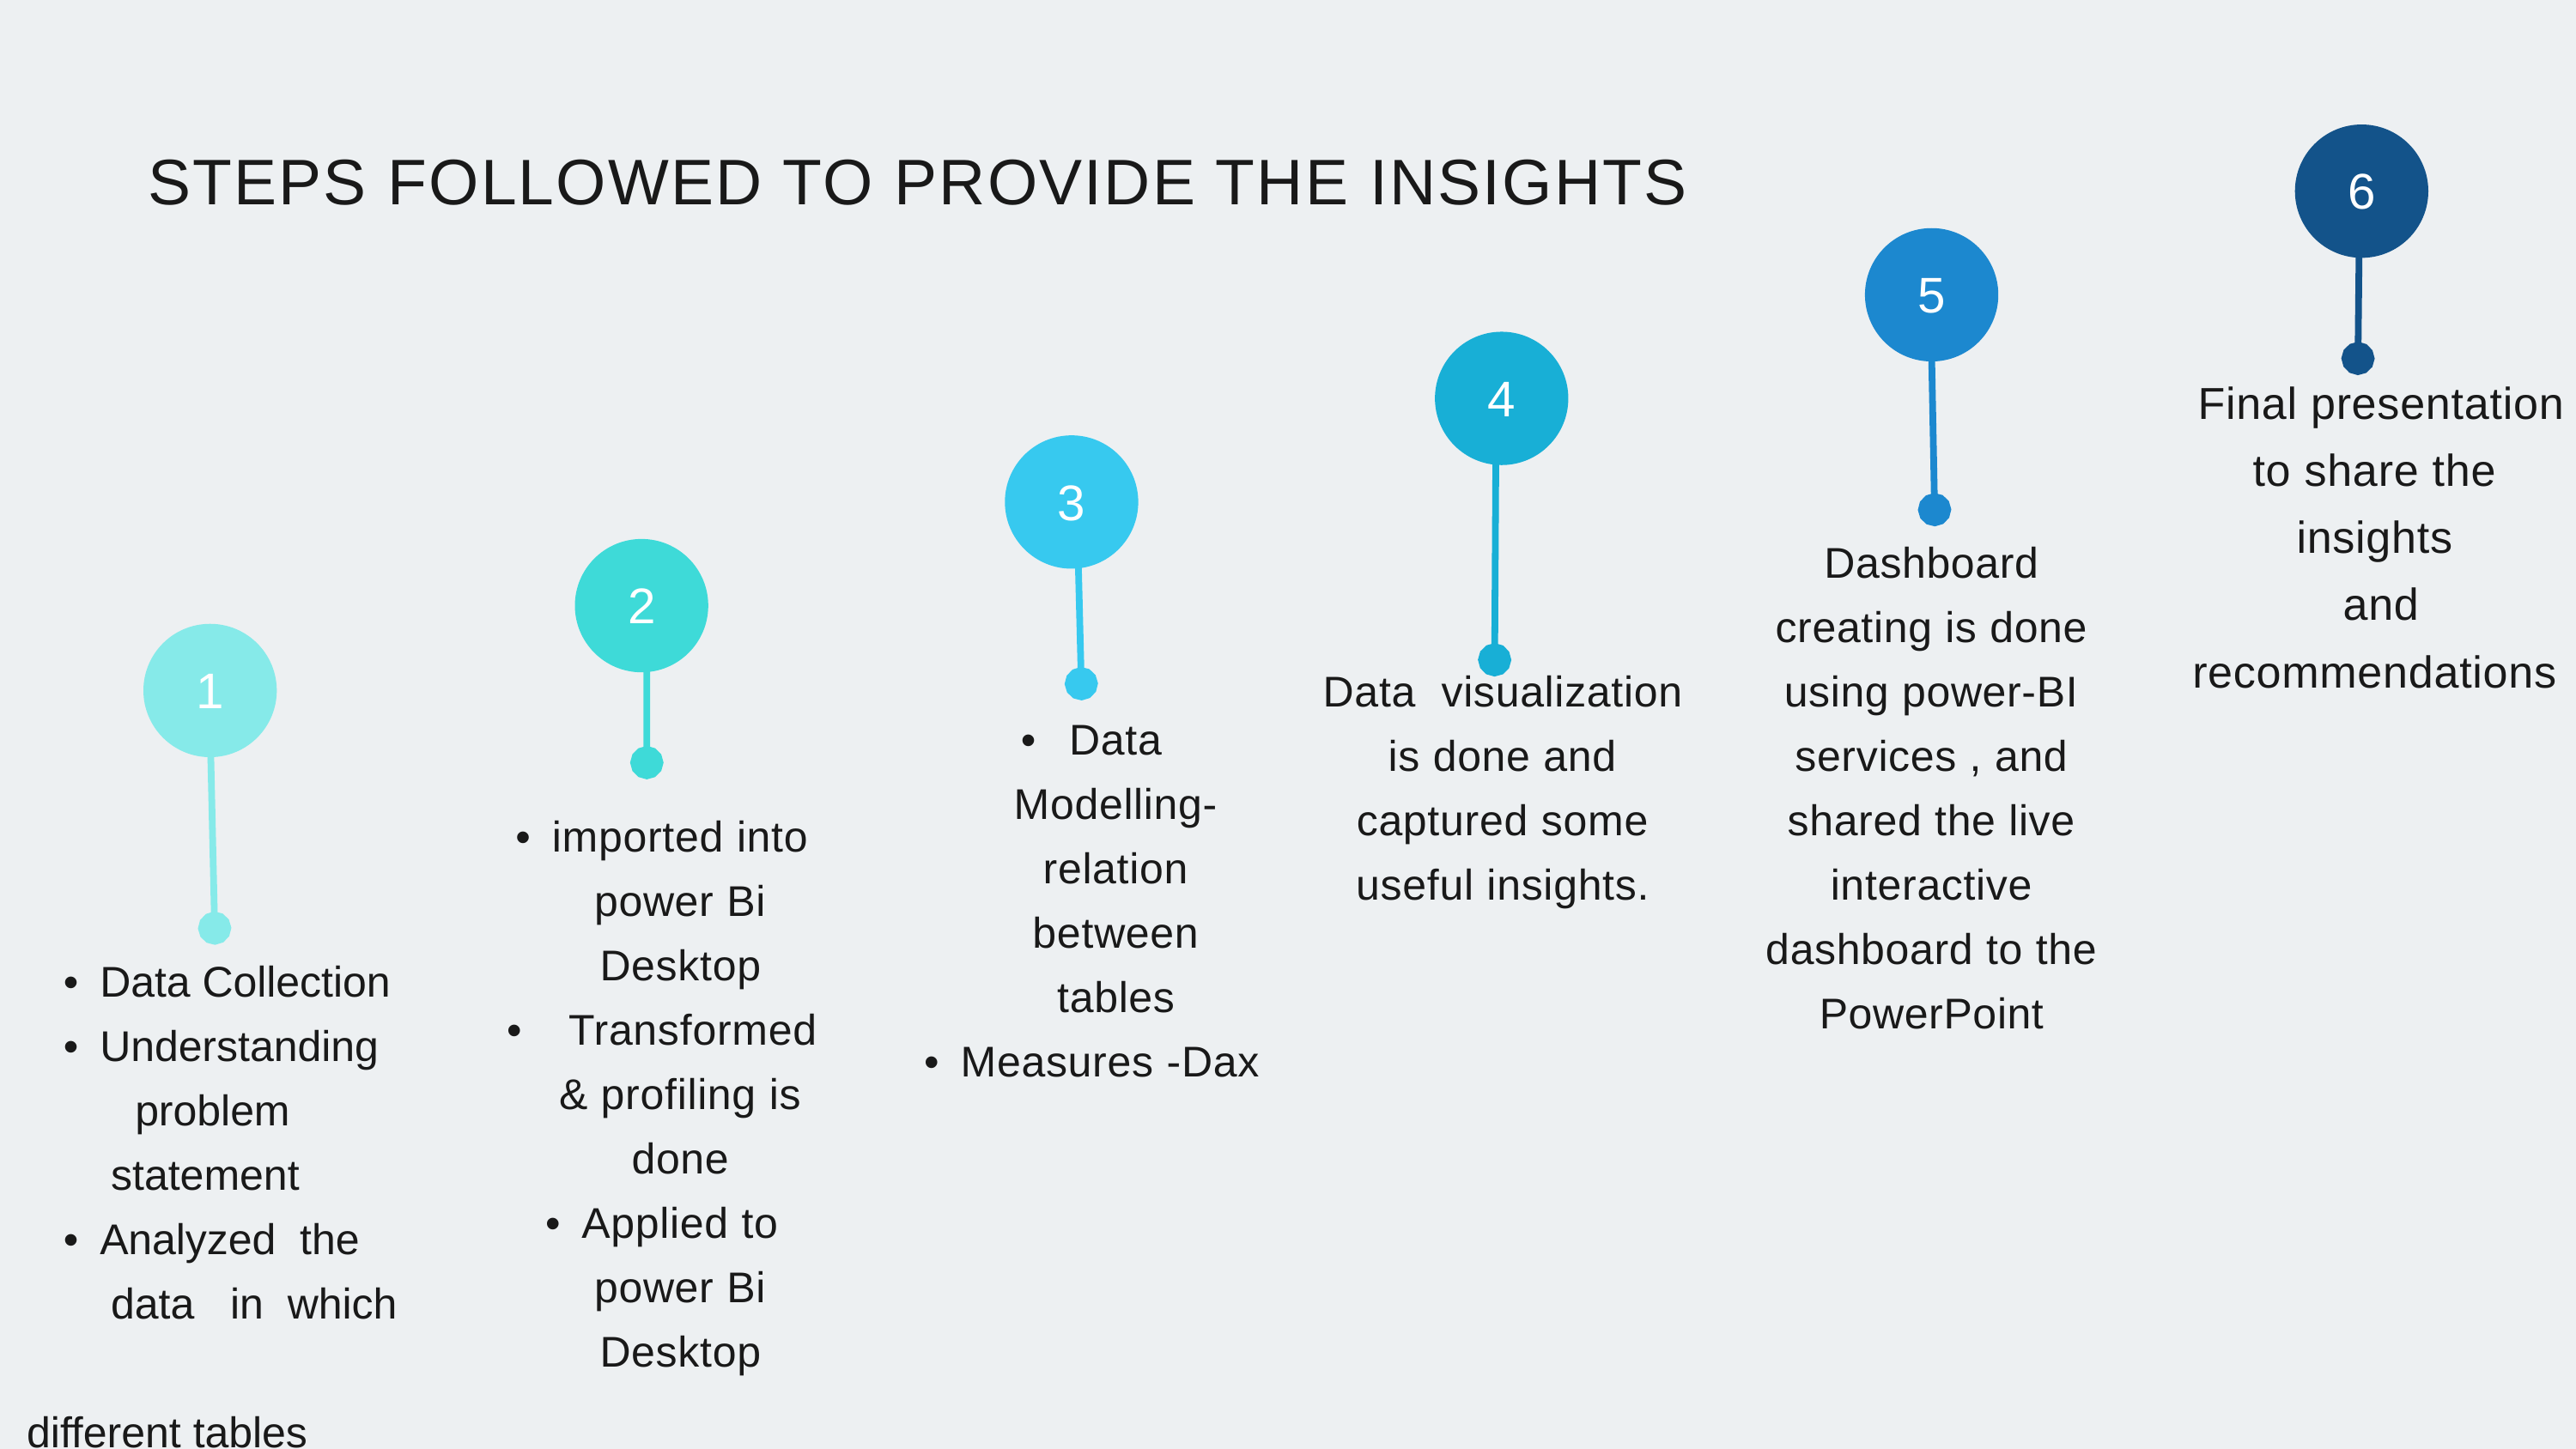

| Data Collection Understanding problem statement Analyzed the data in which different tables | imported into power Bi Desktop Transformed & profiling is done Applied to power Bi Desktop | Data Modelling- relation between tables Measures -Dax | Data visualization is done and captured some useful insights. | Dashboard creating is done using power-BI services , and shared the live interactive dashboard to the PowerPoint | Final presentation to share the insights and recommendations |
| --- | --- | --- | --- | --- | --- |

6
STEPS FOLLOWED TO PROVIDE THE INSIGHTS

5

4

3

2

1